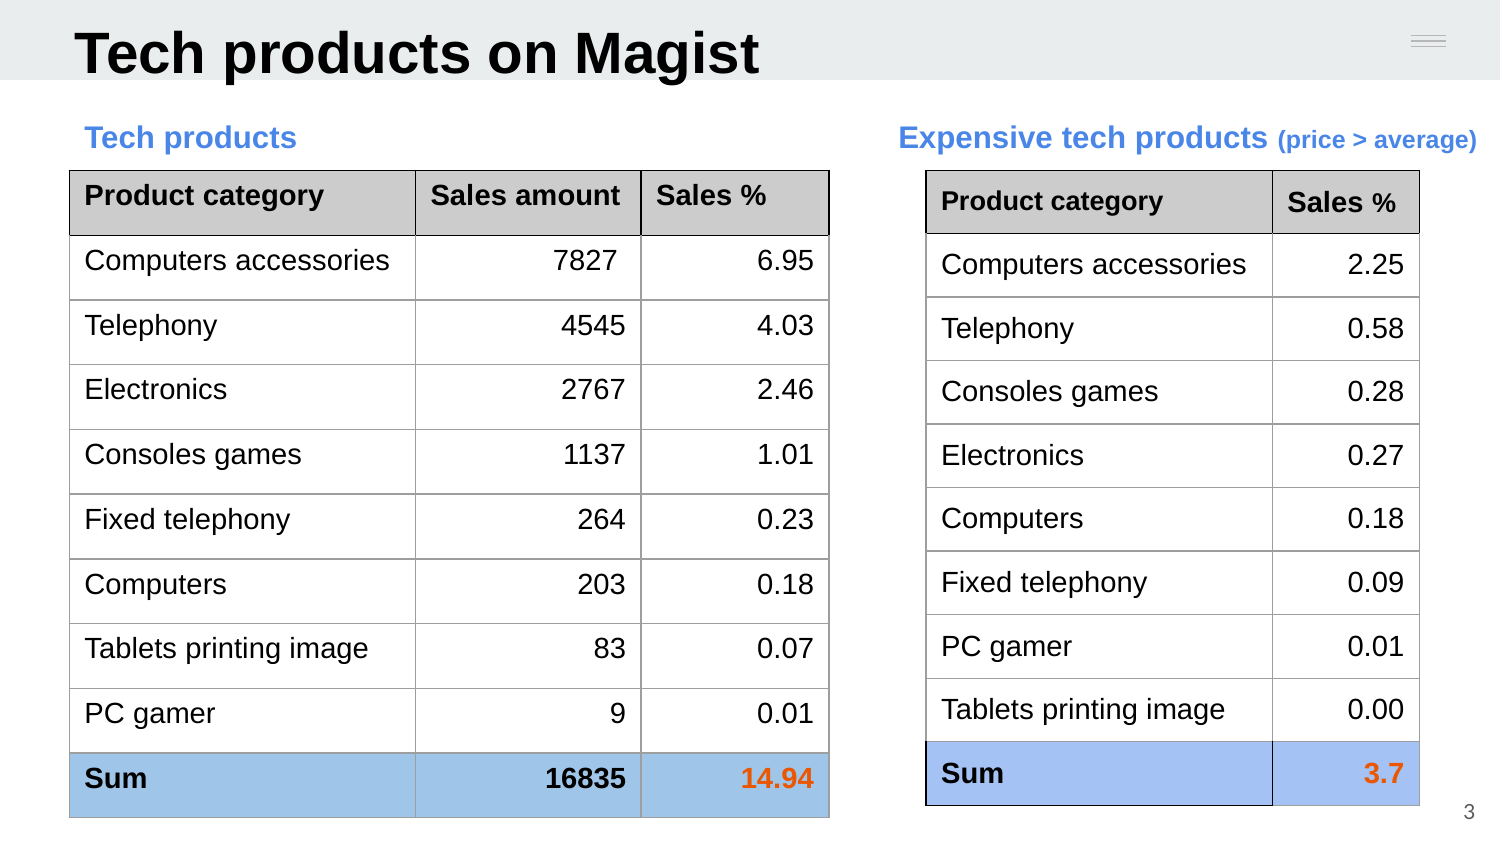

Tech products on Magist

Tech products
Expensive tech products (price > average)
| Product category | Sales amount | Sales % |
| --- | --- | --- |
| Computers accessories | 7827 | 6.95 |
| Telephony | 4545 | 4.03 |
| Electronics | 2767 | 2.46 |
| Consoles games | 1137 | 1.01 |
| Fixed telephony | 264 | 0.23 |
| Computers | 203 | 0.18 |
| Tablets printing image | 83 | 0.07 |
| PC gamer | 9 | 0.01 |
| Sum | 16835 | 14.94 |
| Product category | Sales % |
| --- | --- |
| Computers accessories | 2.25 |
| Telephony | 0.58 |
| Consoles games | 0.28 |
| Electronics | 0.27 |
| Computers | 0.18 |
| Fixed telephony | 0.09 |
| PC gamer | 0.01 |
| Tablets printing image | 0.00 |
| Sum | 3.7 |
3